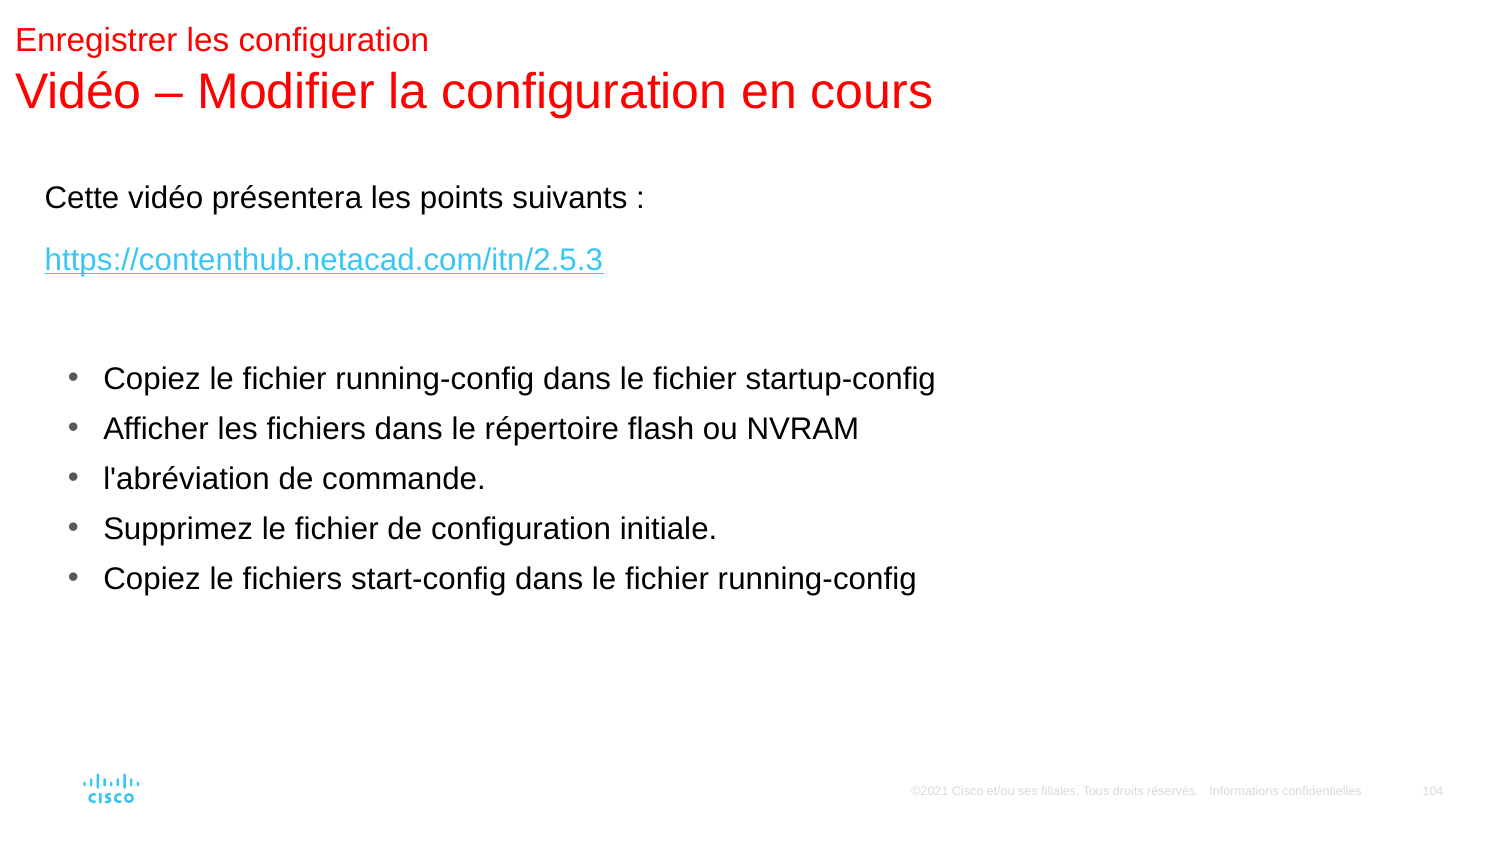

# Enregistrer les configuration Vidéo – Modifier la configuration en cours
Cette vidéo présentera les points suivants :
https://contenthub.netacad.com/itn/2.5.3

Copiez le fichier running-config dans le fichier startup-config
Afficher les fichiers dans le répertoire flash ou NVRAM
l'abréviation de commande.
Supprimez le fichier de configuration initiale.
Copiez le fichiers start-config dans le fichier running-config